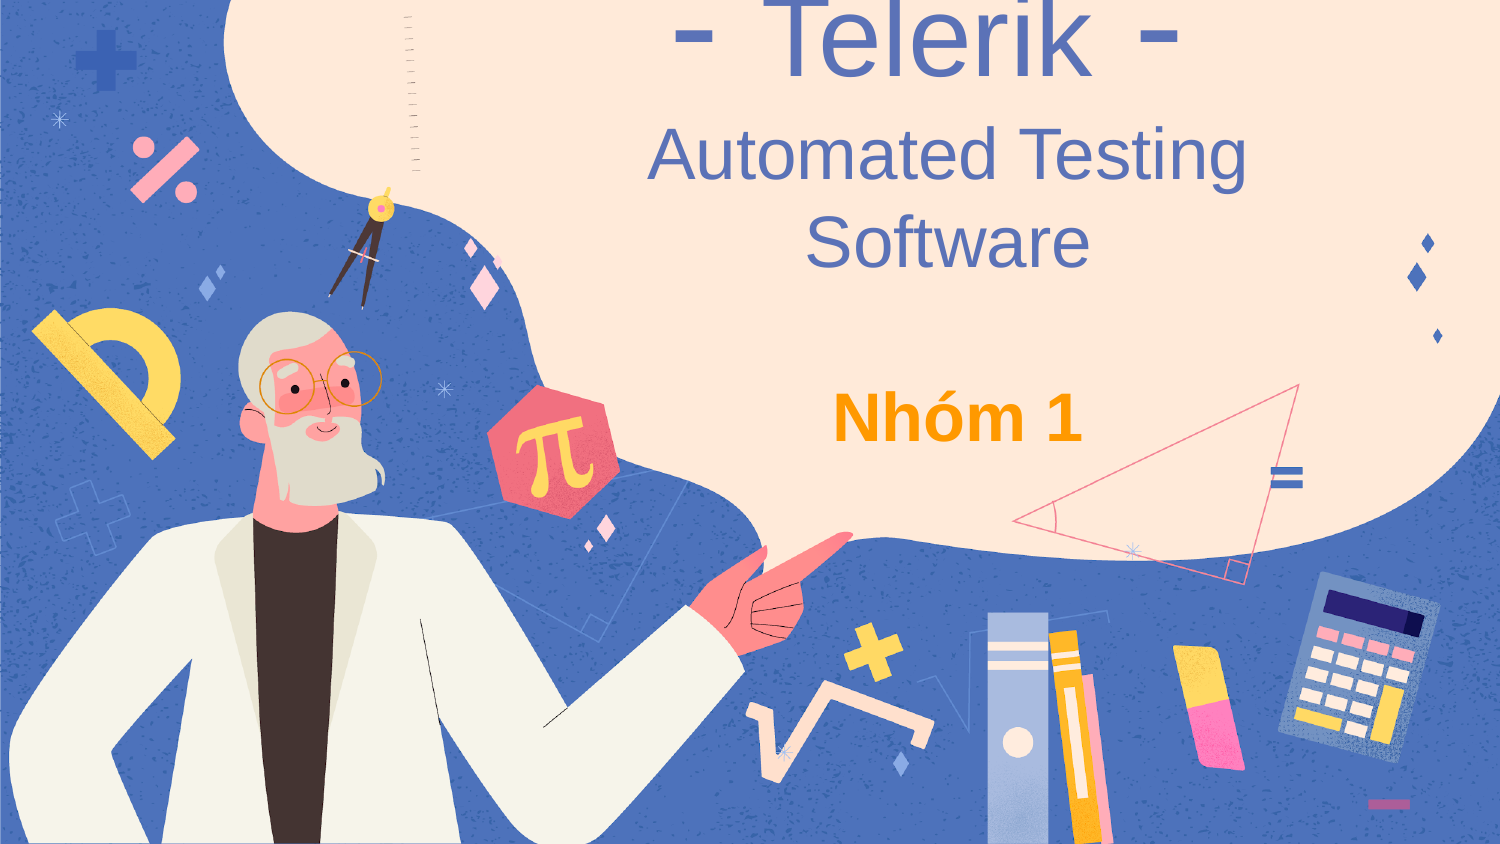

# - Telerik - Automated Testing Software
Nhóm 1